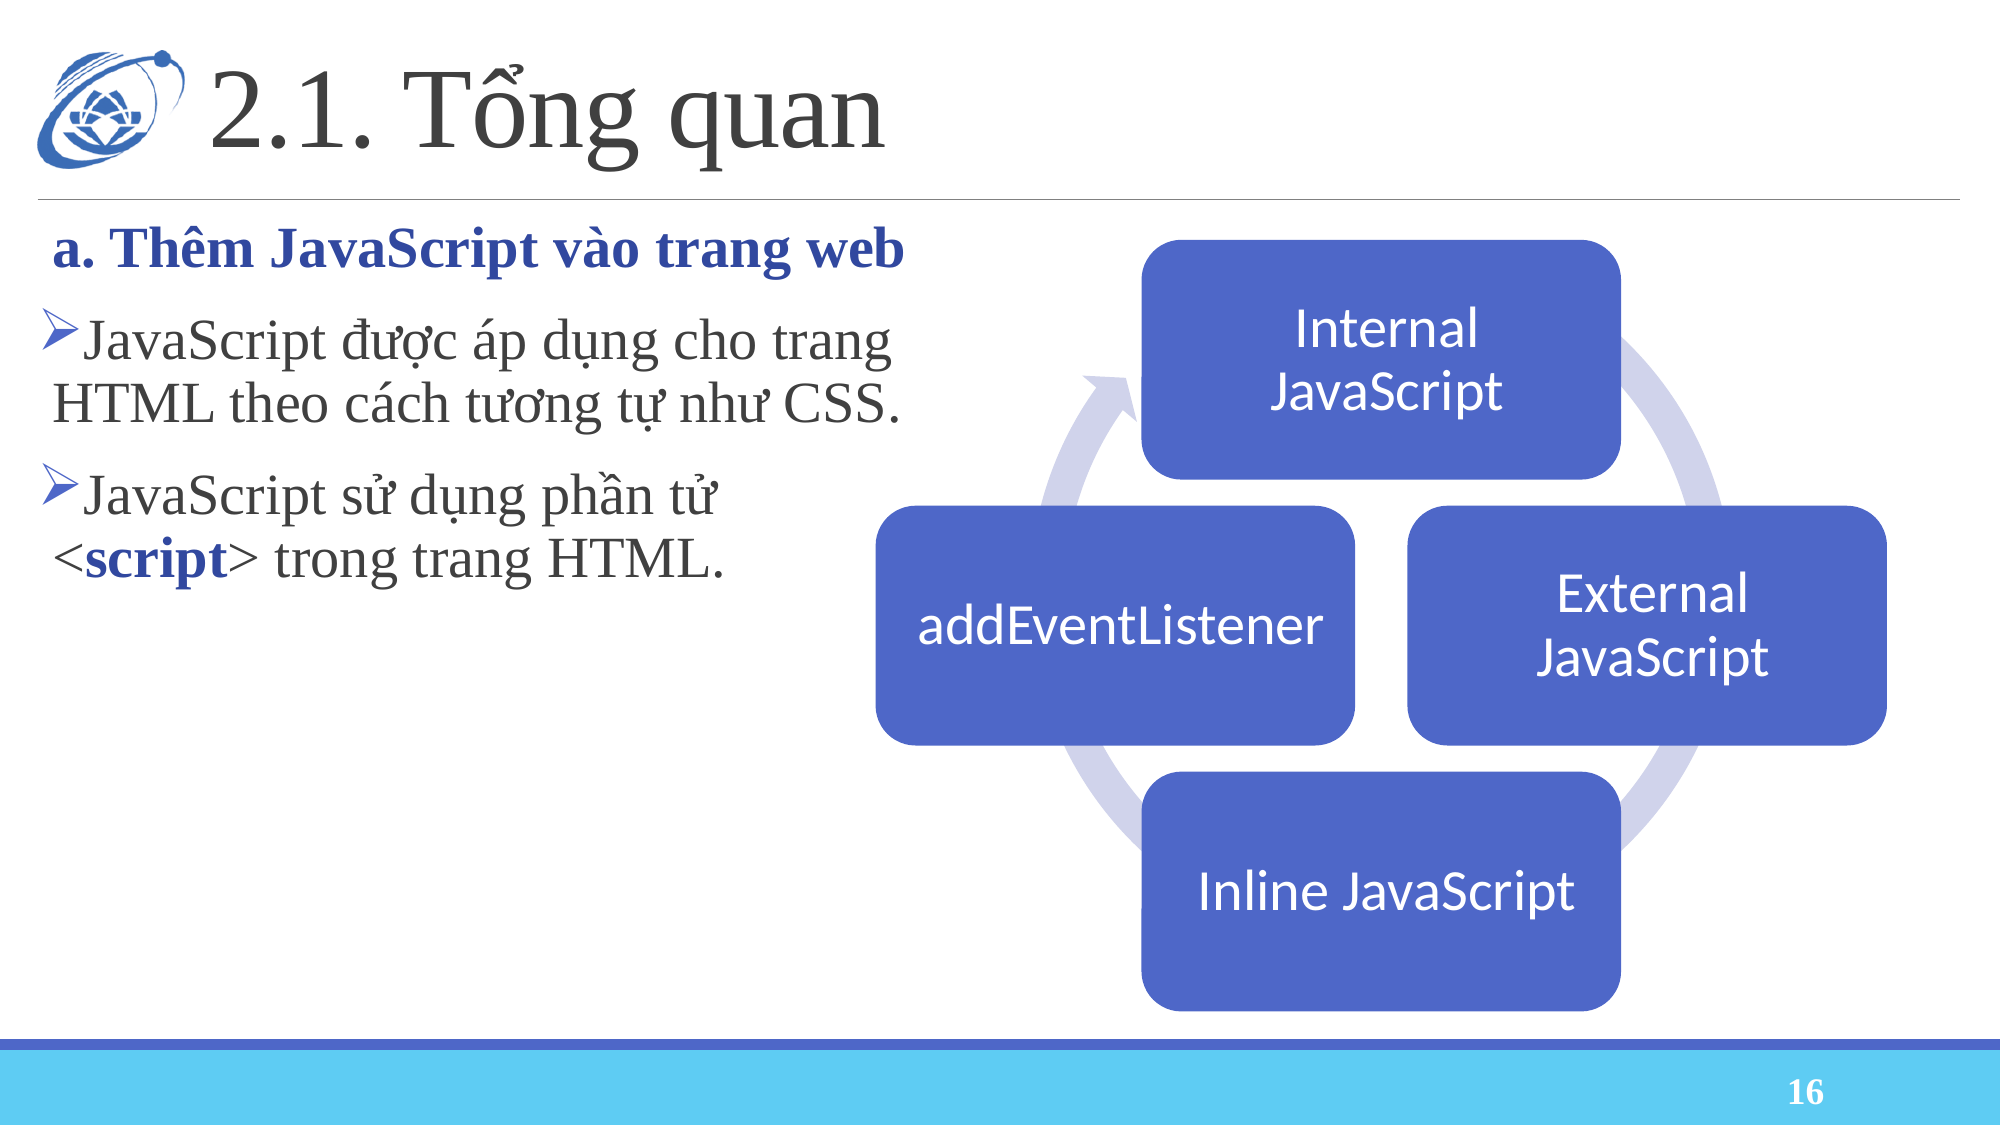

# 2.1. Tổng quan
a. Thêm JavaScript vào trang web
JavaScript được áp dụng cho trang HTML theo cách tương tự như CSS.
JavaScript sử dụng phần tử <script> trong trang HTML.
Internal JavaScript
External JavaScript
Inline JavaScript
addEventListener
16